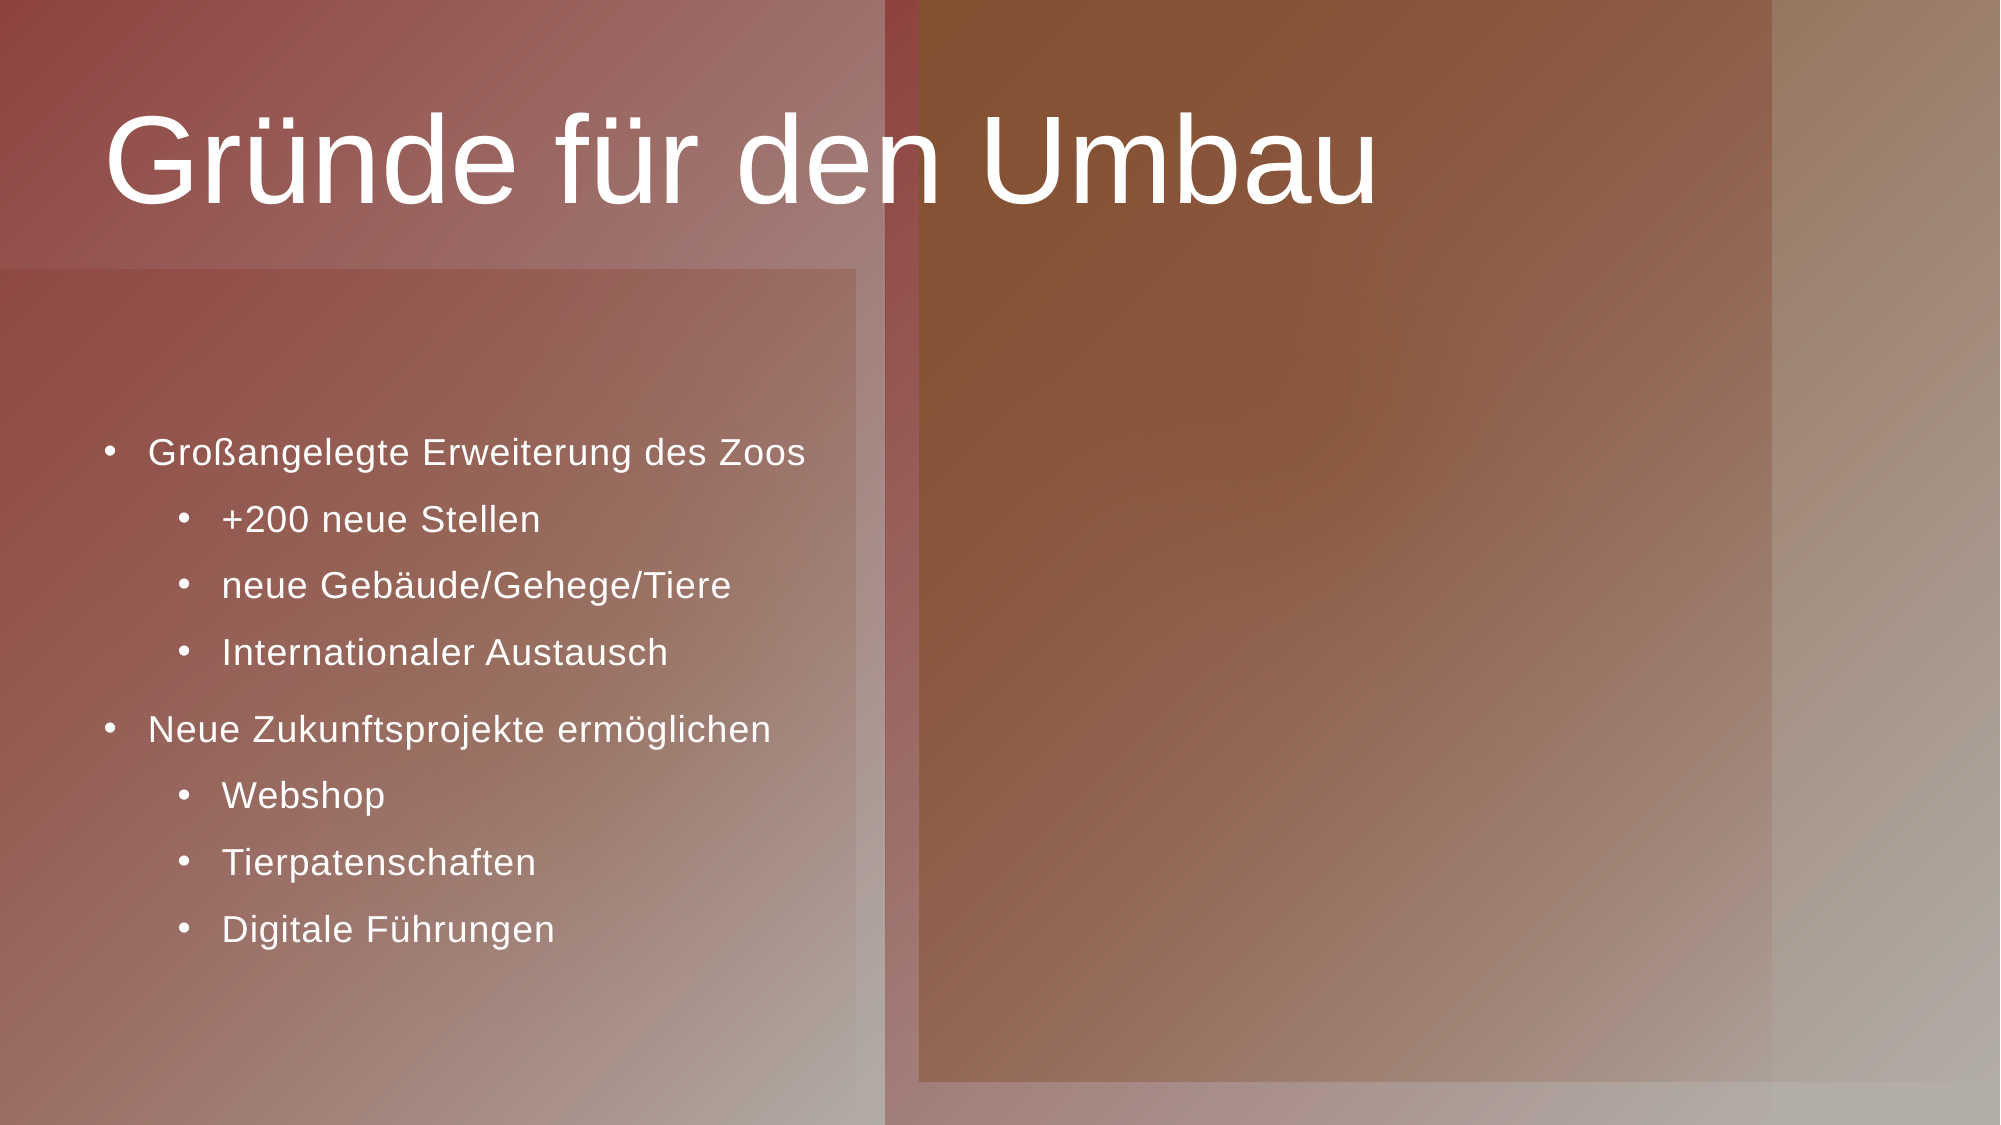

# Gründe für den Umbau
Großangelegte Erweiterung des Zoos
+200 neue Stellen
neue Gebäude/Gehege/Tiere
Internationaler Austausch
Neue Zukunftsprojekte ermöglichen
Webshop
Tierpatenschaften
Digitale Führungen